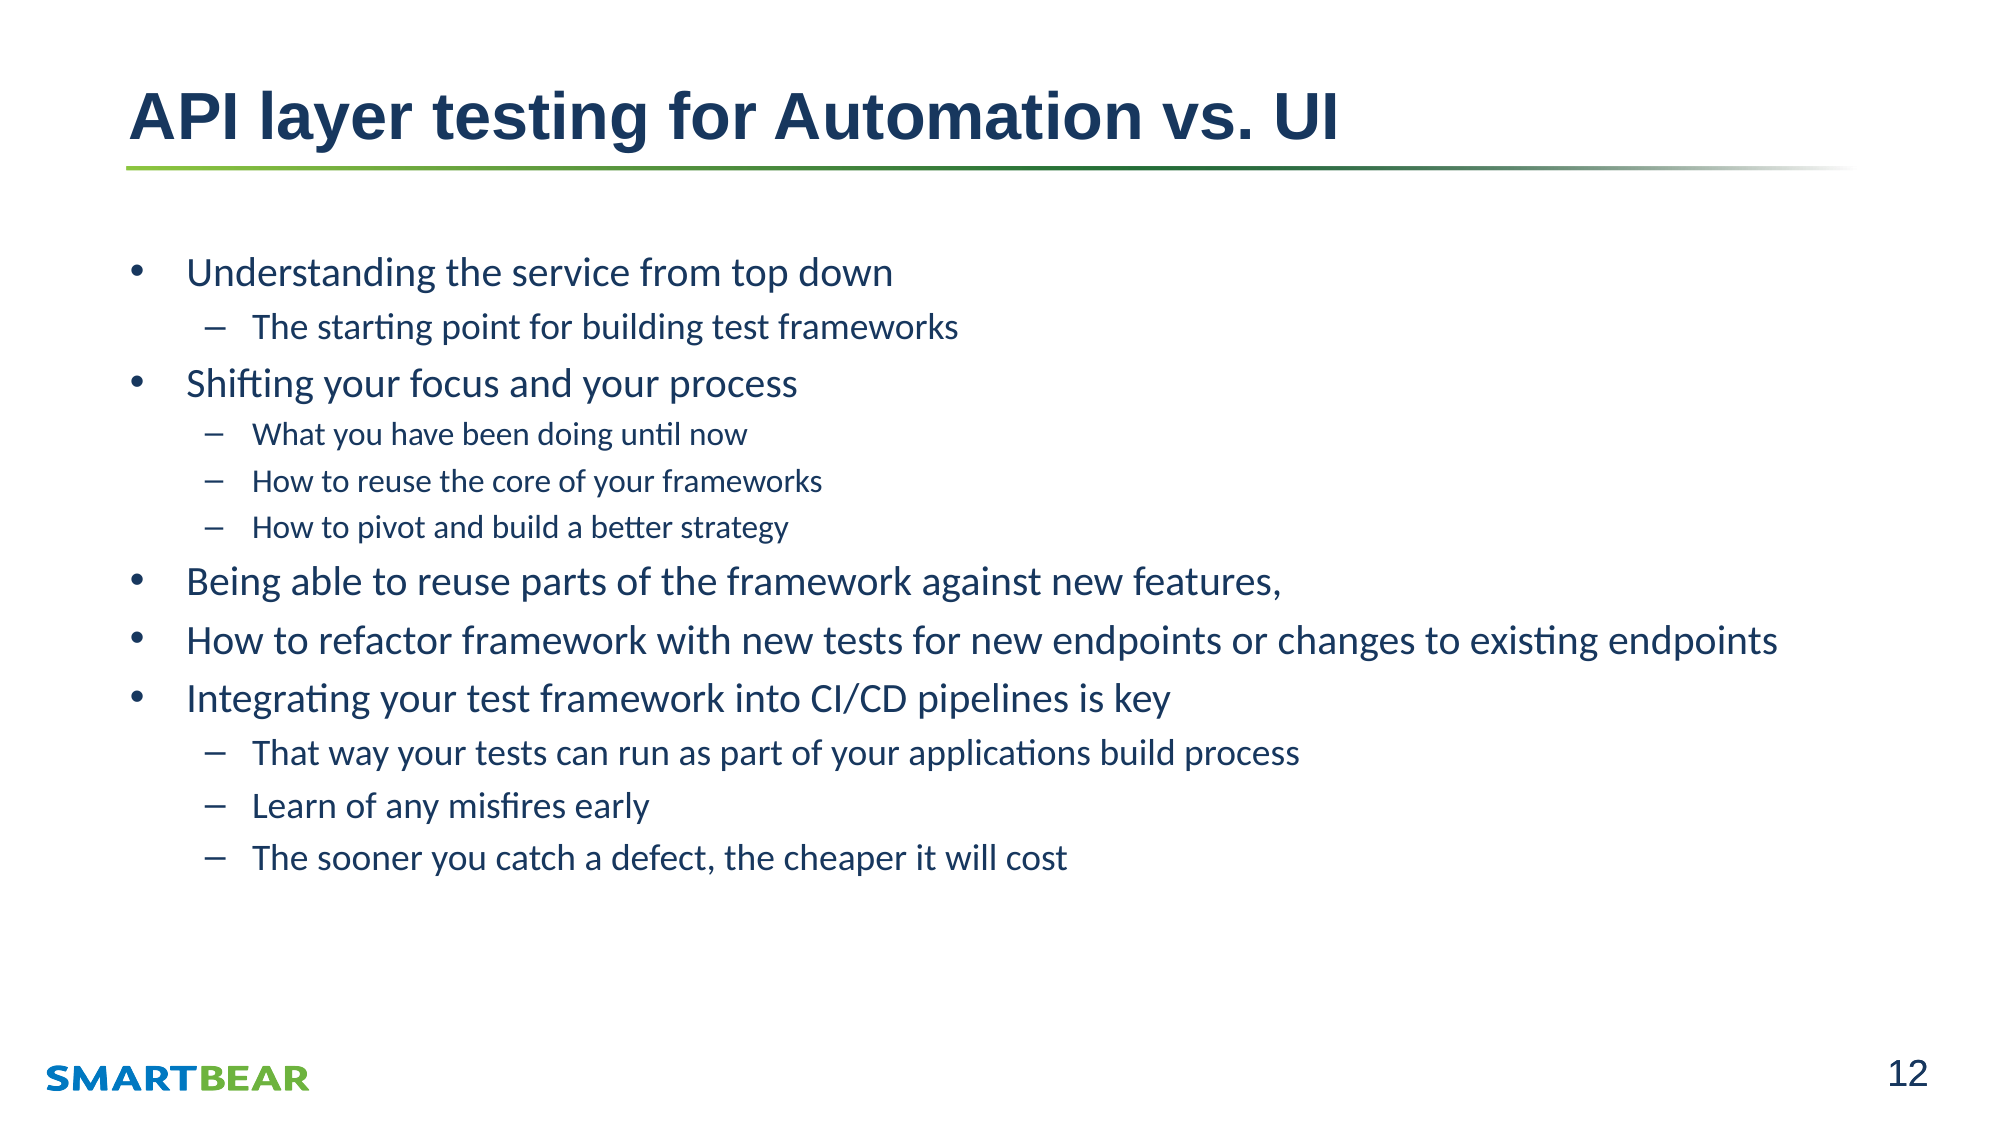

# API layer testing for Automation vs. UI
Understanding the service from top down
The starting point for building test frameworks
Shifting your focus and your process
What you have been doing until now
How to reuse the core of your frameworks
How to pivot and build a better strategy
Being able to reuse parts of the framework against new features,
How to refactor framework with new tests for new endpoints or changes to existing endpoints
Integrating your test framework into CI/CD pipelines is key
That way your tests can run as part of your applications build process
Learn of any misfires early
The sooner you catch a defect, the cheaper it will cost